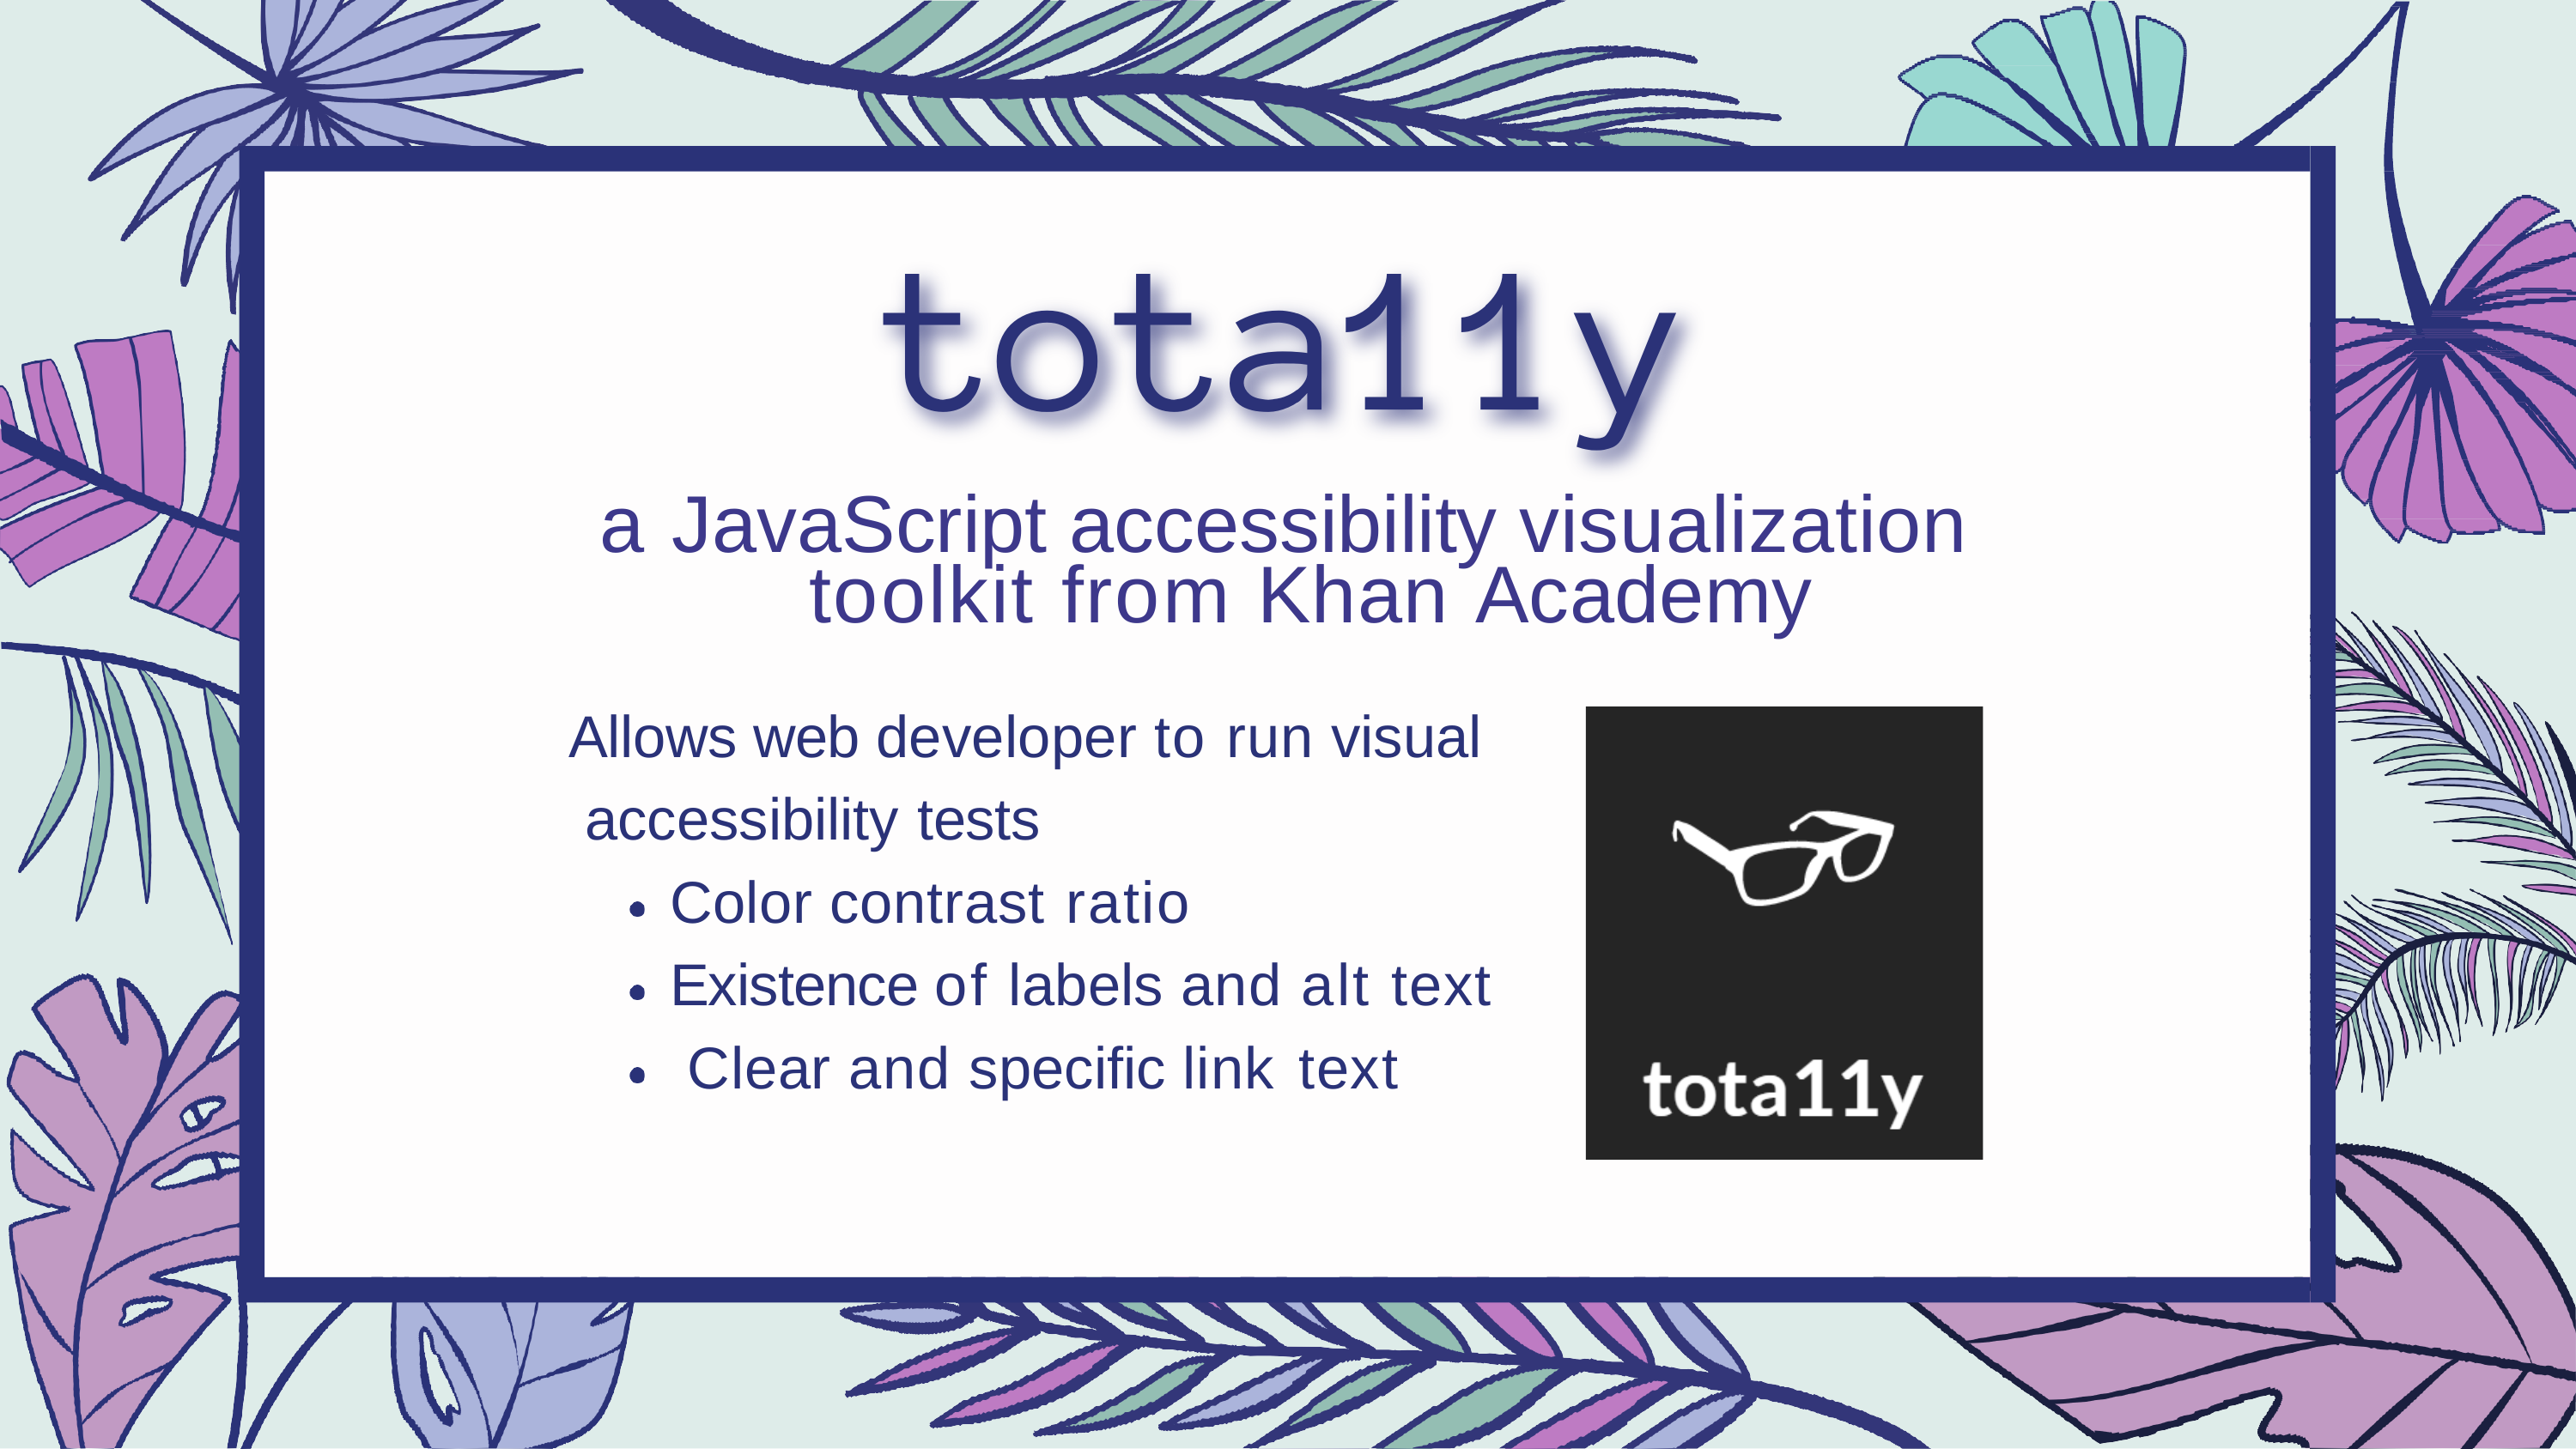

# a JavaScript accessibility visualization  toolkit from Khan Academy

Allows web developer to run visual  accessibility tests
Color contrast ratio
Existence of labels and alt text  Clear and specific link text